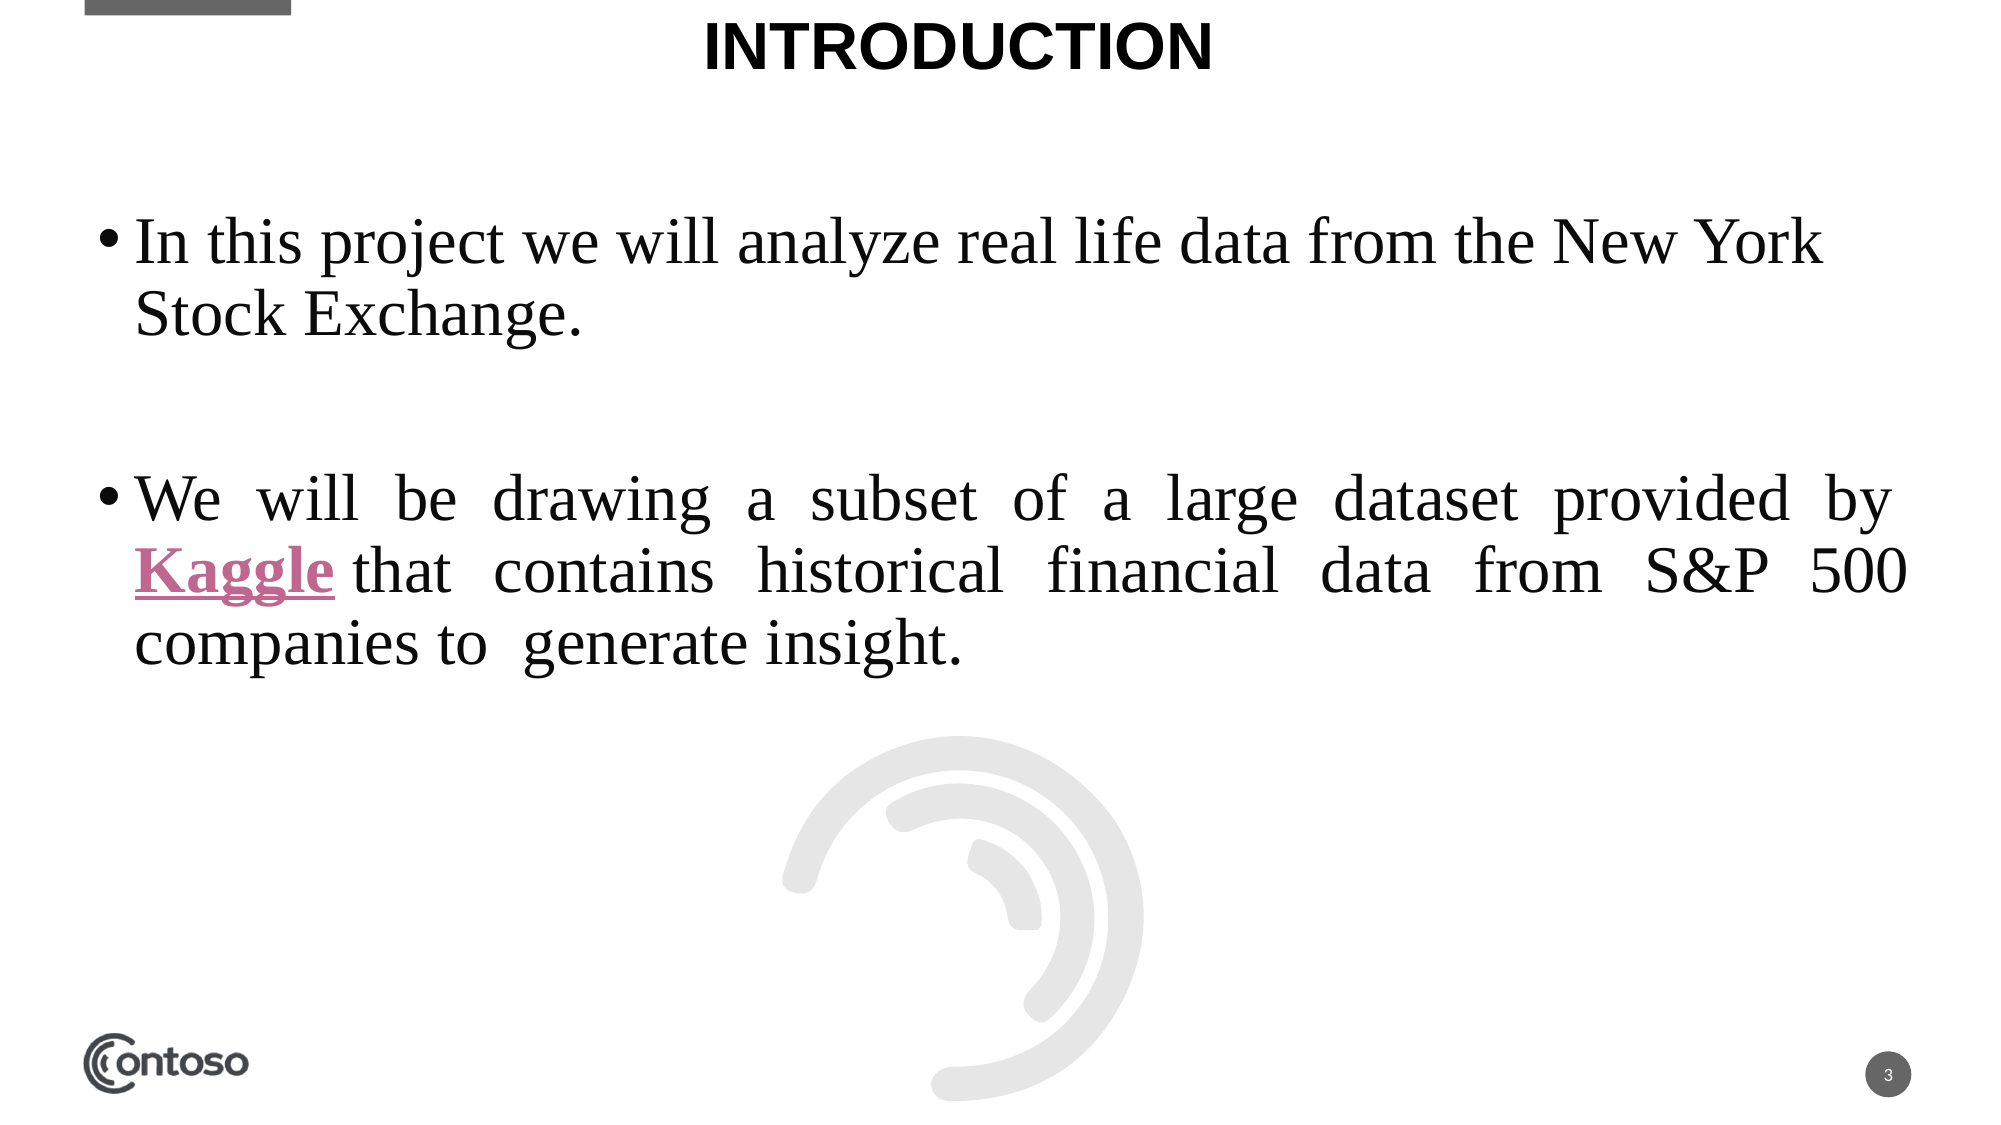

# INTRODUCTION
In this project we will analyze real life data from the New York Stock Exchange.

We will be drawing a subset of a large dataset provided by Kaggle that contains historical financial data from S&P 500 companies to  generate insight.
3